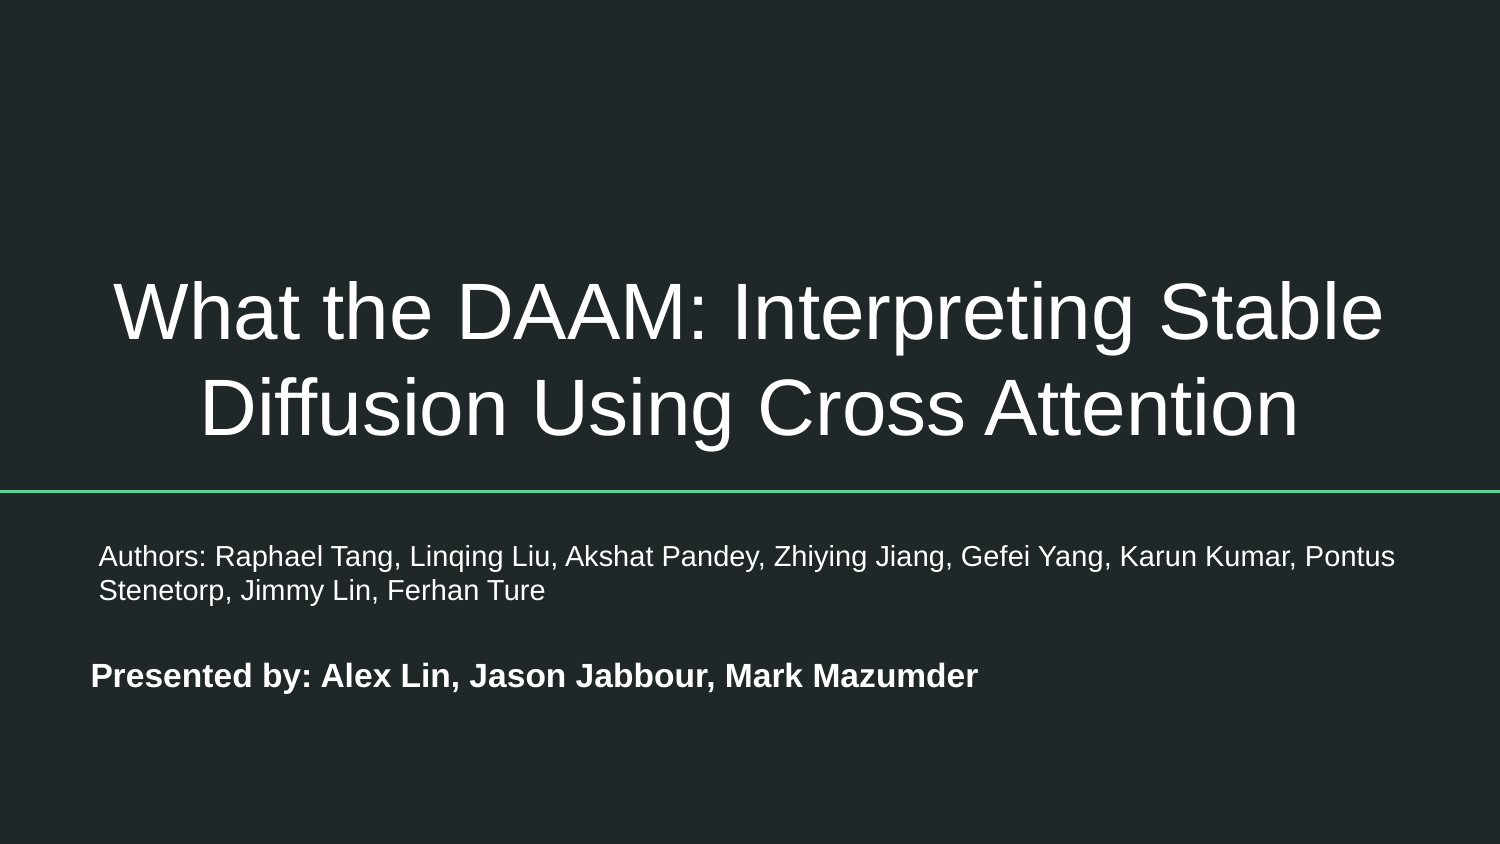

# What the DAAM: Interpreting Stable Diffusion Using Cross Attention
Authors: Raphael Tang, Linqing Liu, Akshat Pandey, Zhiying Jiang, Gefei Yang, Karun Kumar, Pontus Stenetorp, Jimmy Lin, Ferhan Ture
Presented by: Alex Lin, Jason Jabbour, Mark Mazumder